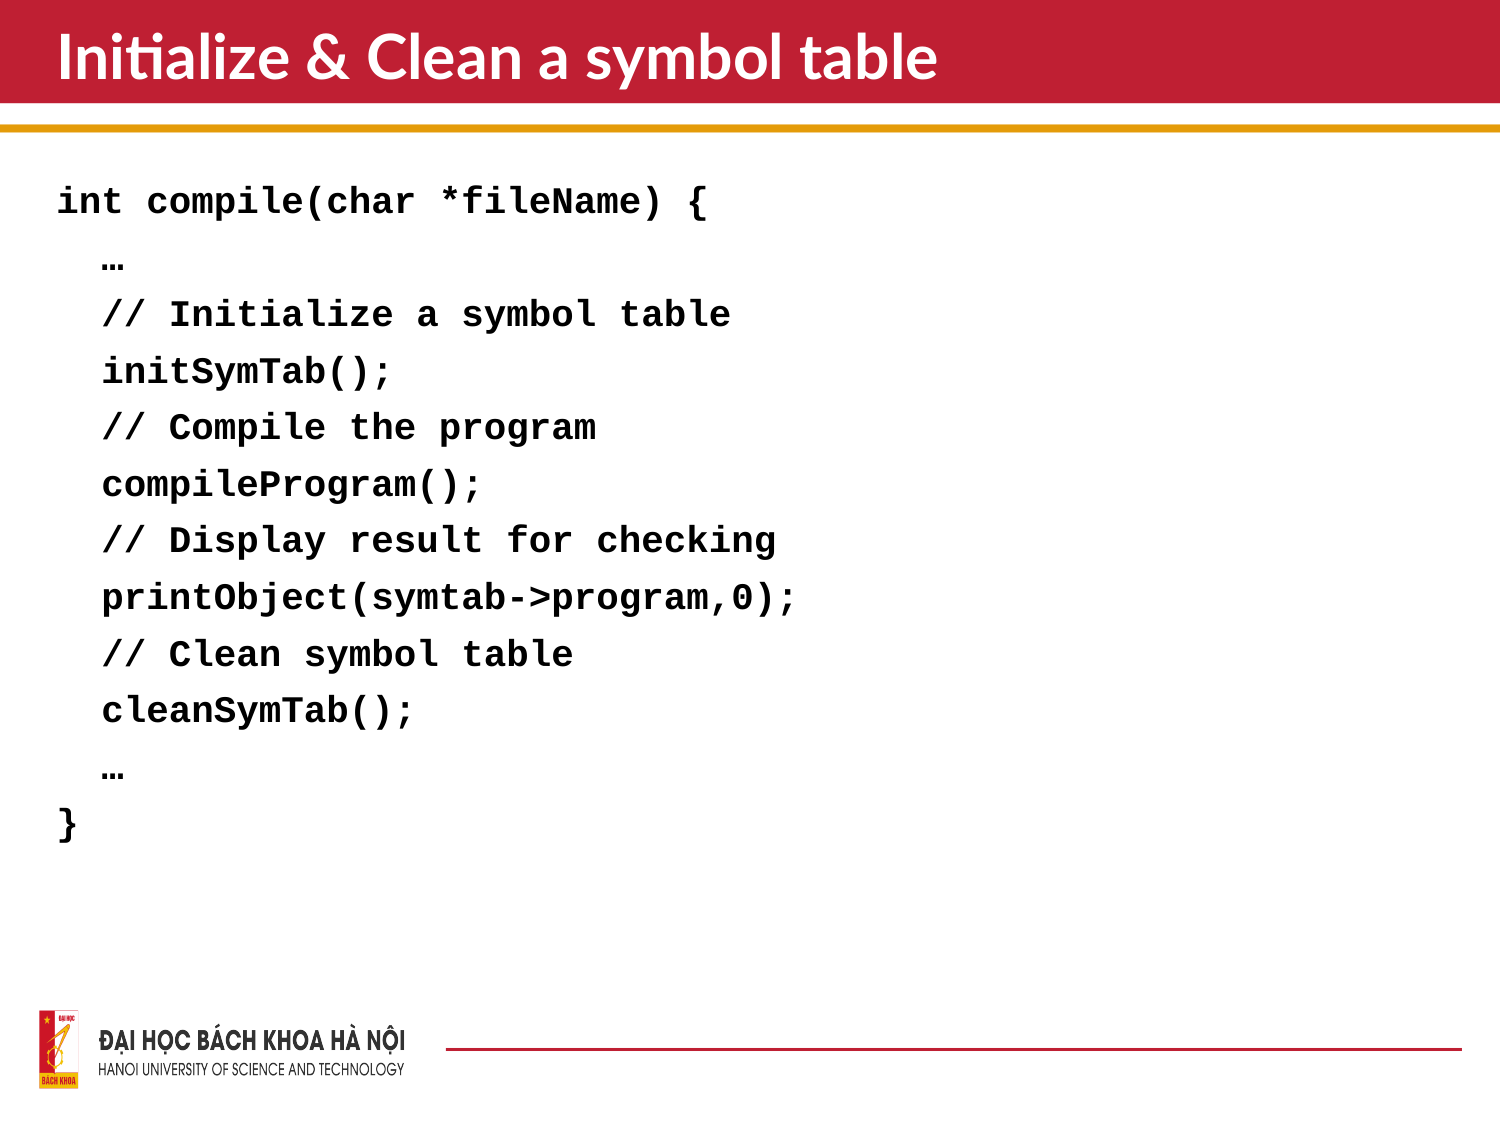

# Initialize & Clean a symbol table
int compile(char *fileName) {
  …
  // Initialize a symbol table
  initSymTab();
  // Compile the program
  compileProgram();
  // Display result for checking
  printObject(symtab->program,0);
  // Clean symbol table
  cleanSymTab();
  …
}